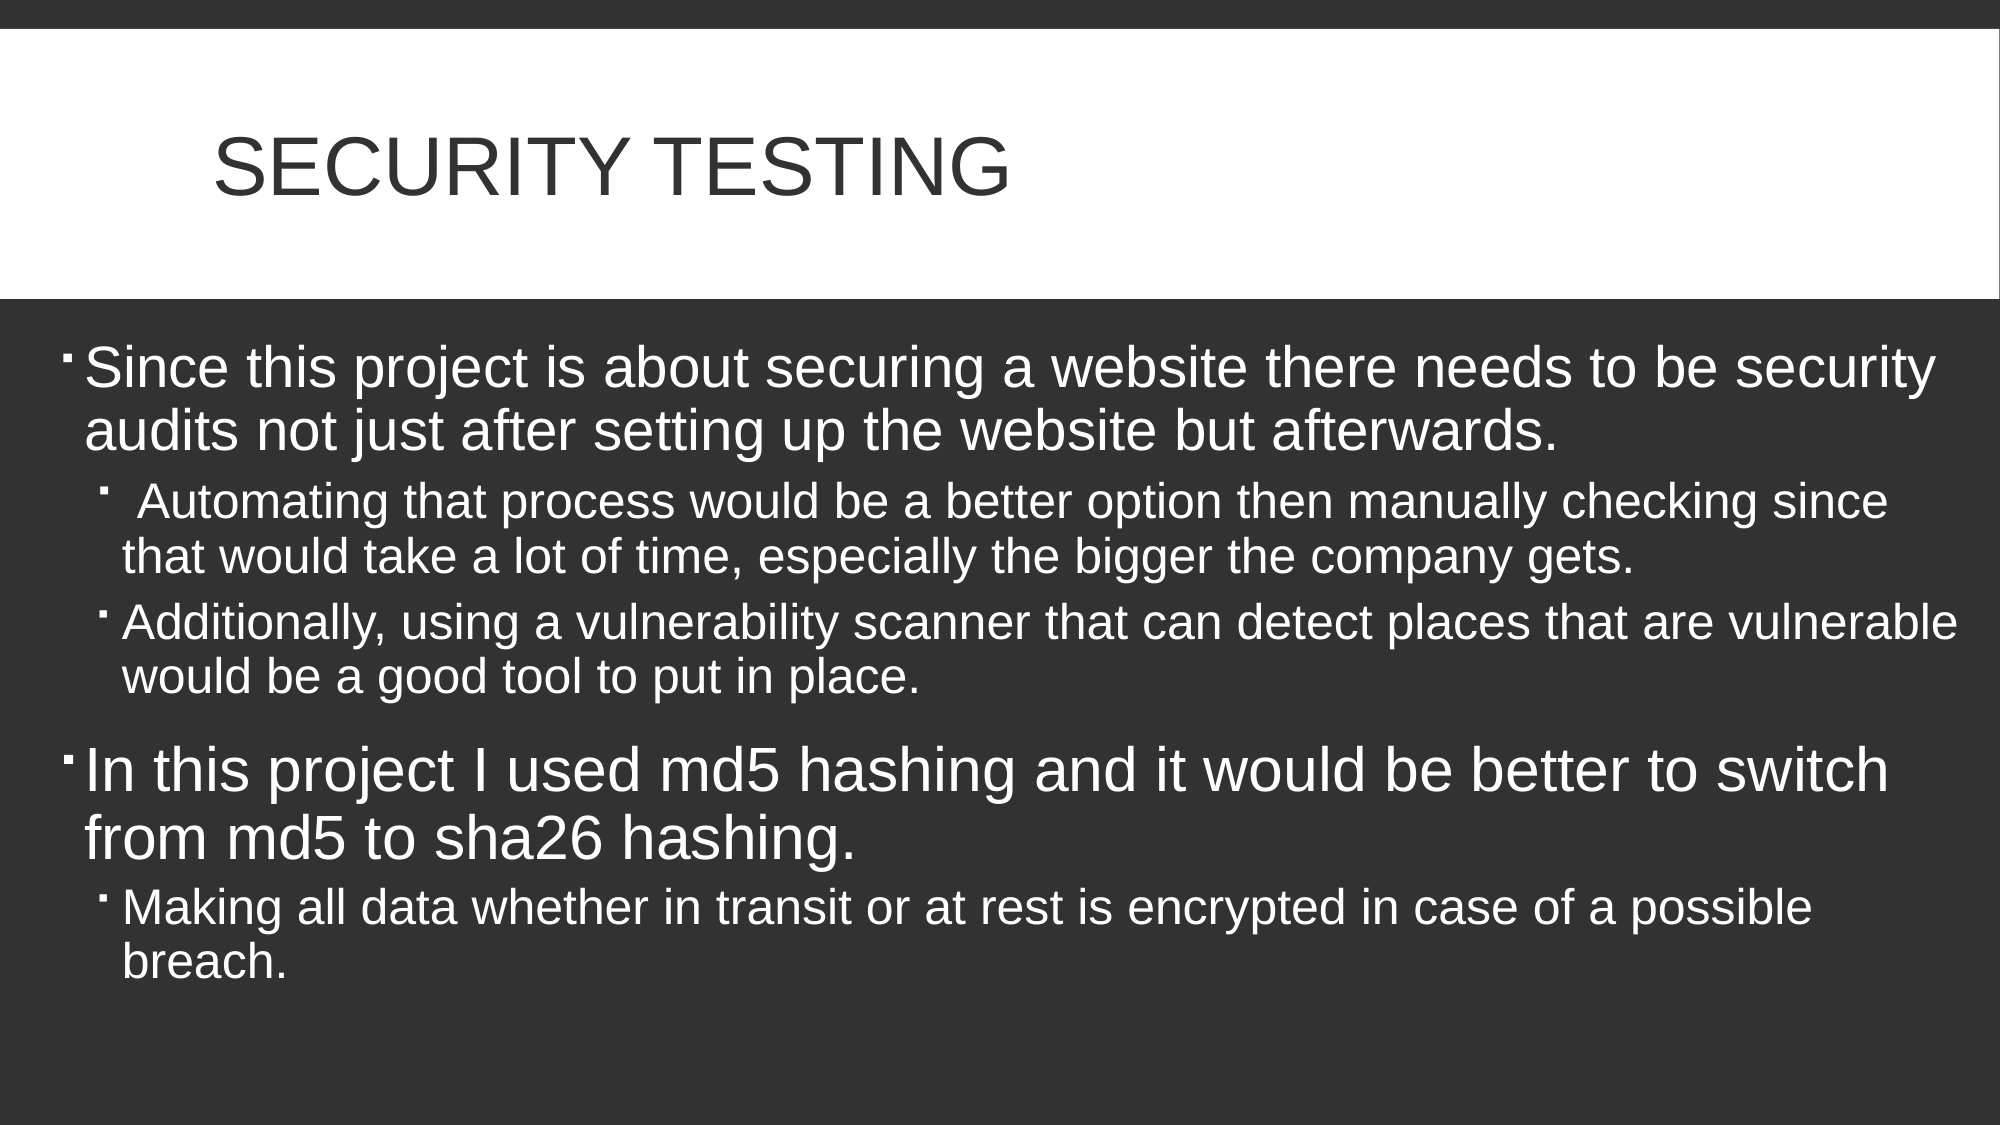

# Security testing
Since this project is about securing a website there needs to be security audits not just after setting up the website but afterwards.
 Automating that process would be a better option then manually checking since that would take a lot of time, especially the bigger the company gets.
Additionally, using a vulnerability scanner that can detect places that are vulnerable would be a good tool to put in place.
In this project I used md5 hashing and it would be better to switch from md5 to sha26 hashing.
Making all data whether in transit or at rest is encrypted in case of a possible breach.